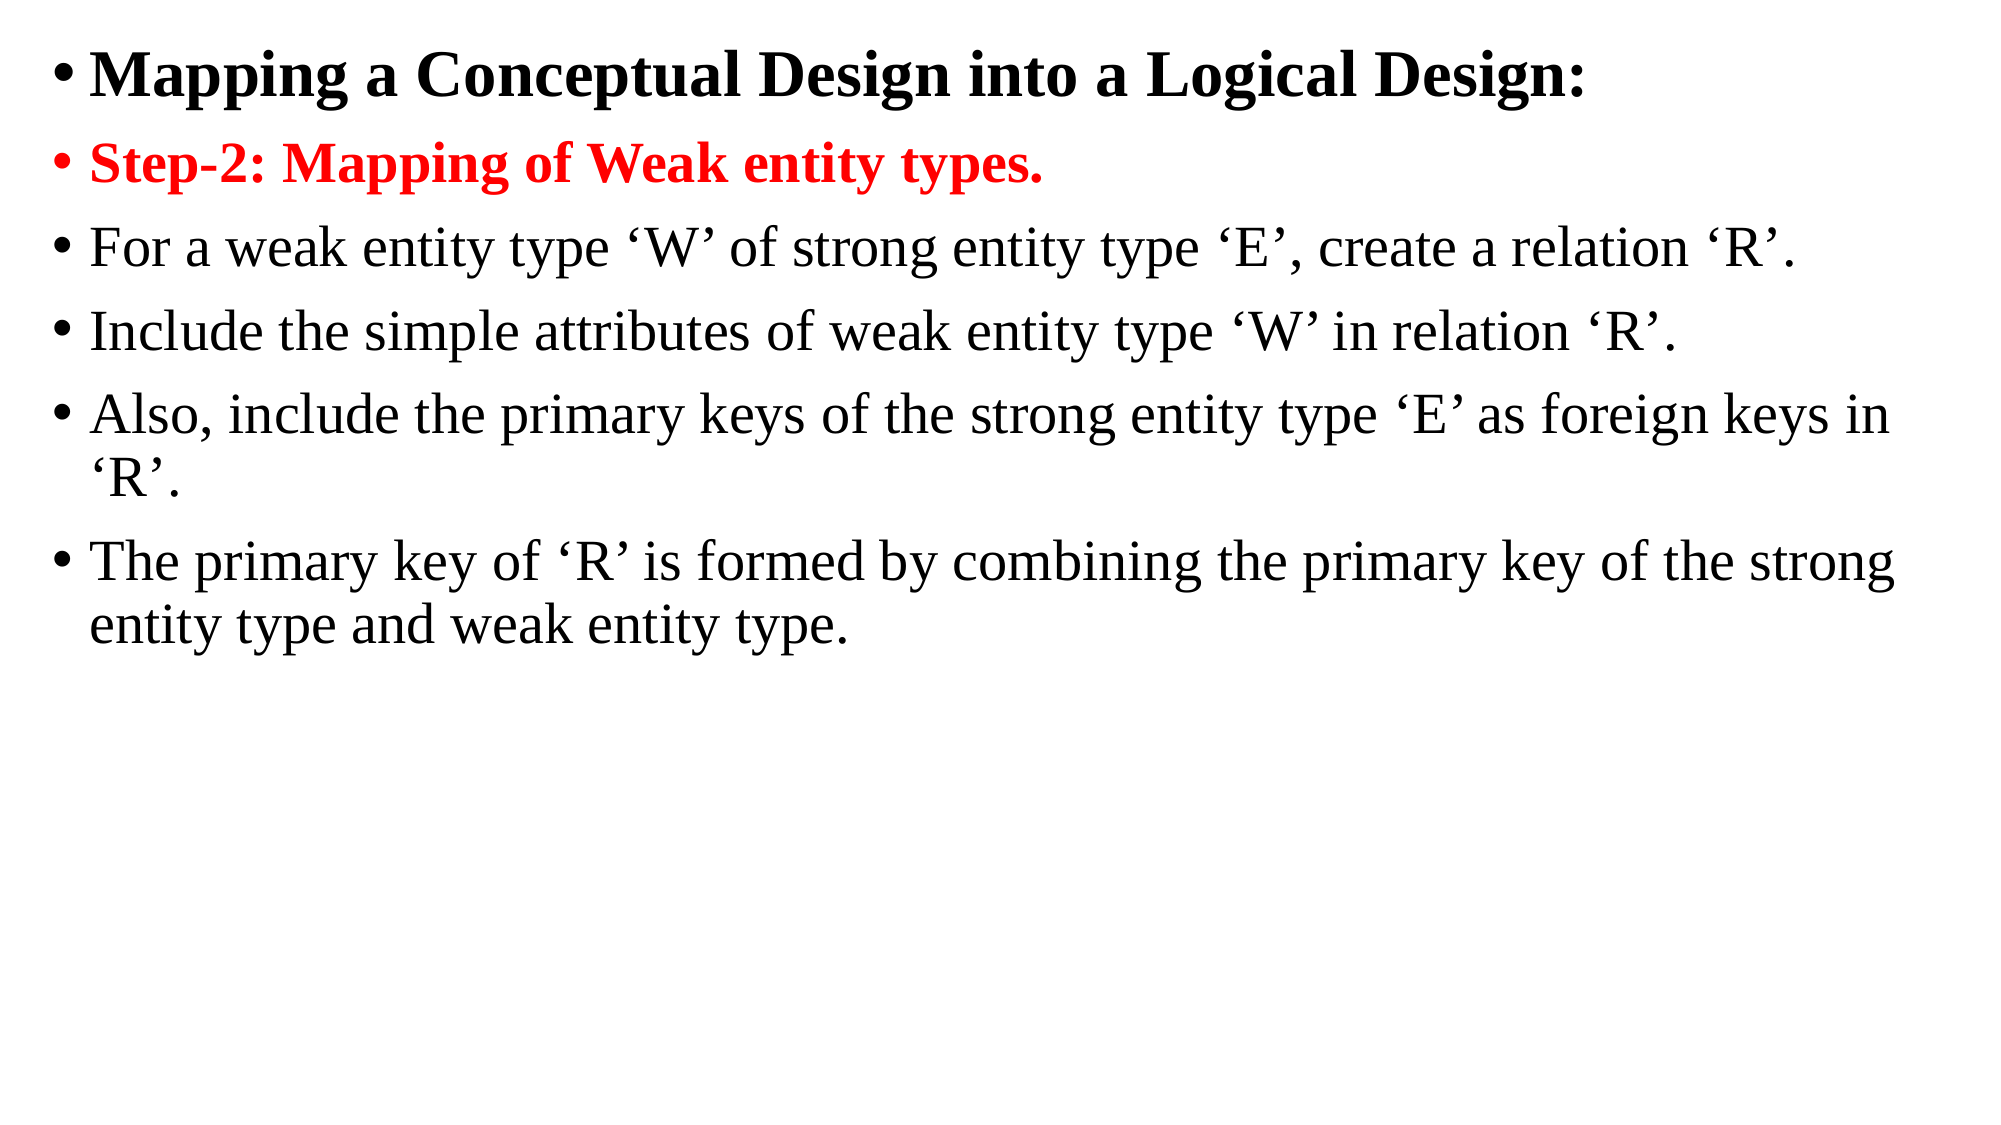

Mapping a Conceptual Design into a Logical Design:
Step-2: Mapping of Weak entity types.
For a weak entity type ‘W’ of strong entity type ‘E’, create a relation ‘R’.
Include the simple attributes of weak entity type ‘W’ in relation ‘R’.
Also, include the primary keys of the strong entity type ‘E’ as foreign keys in ‘R’.
The primary key of ‘R’ is formed by combining the primary key of the strong entity type and weak entity type.